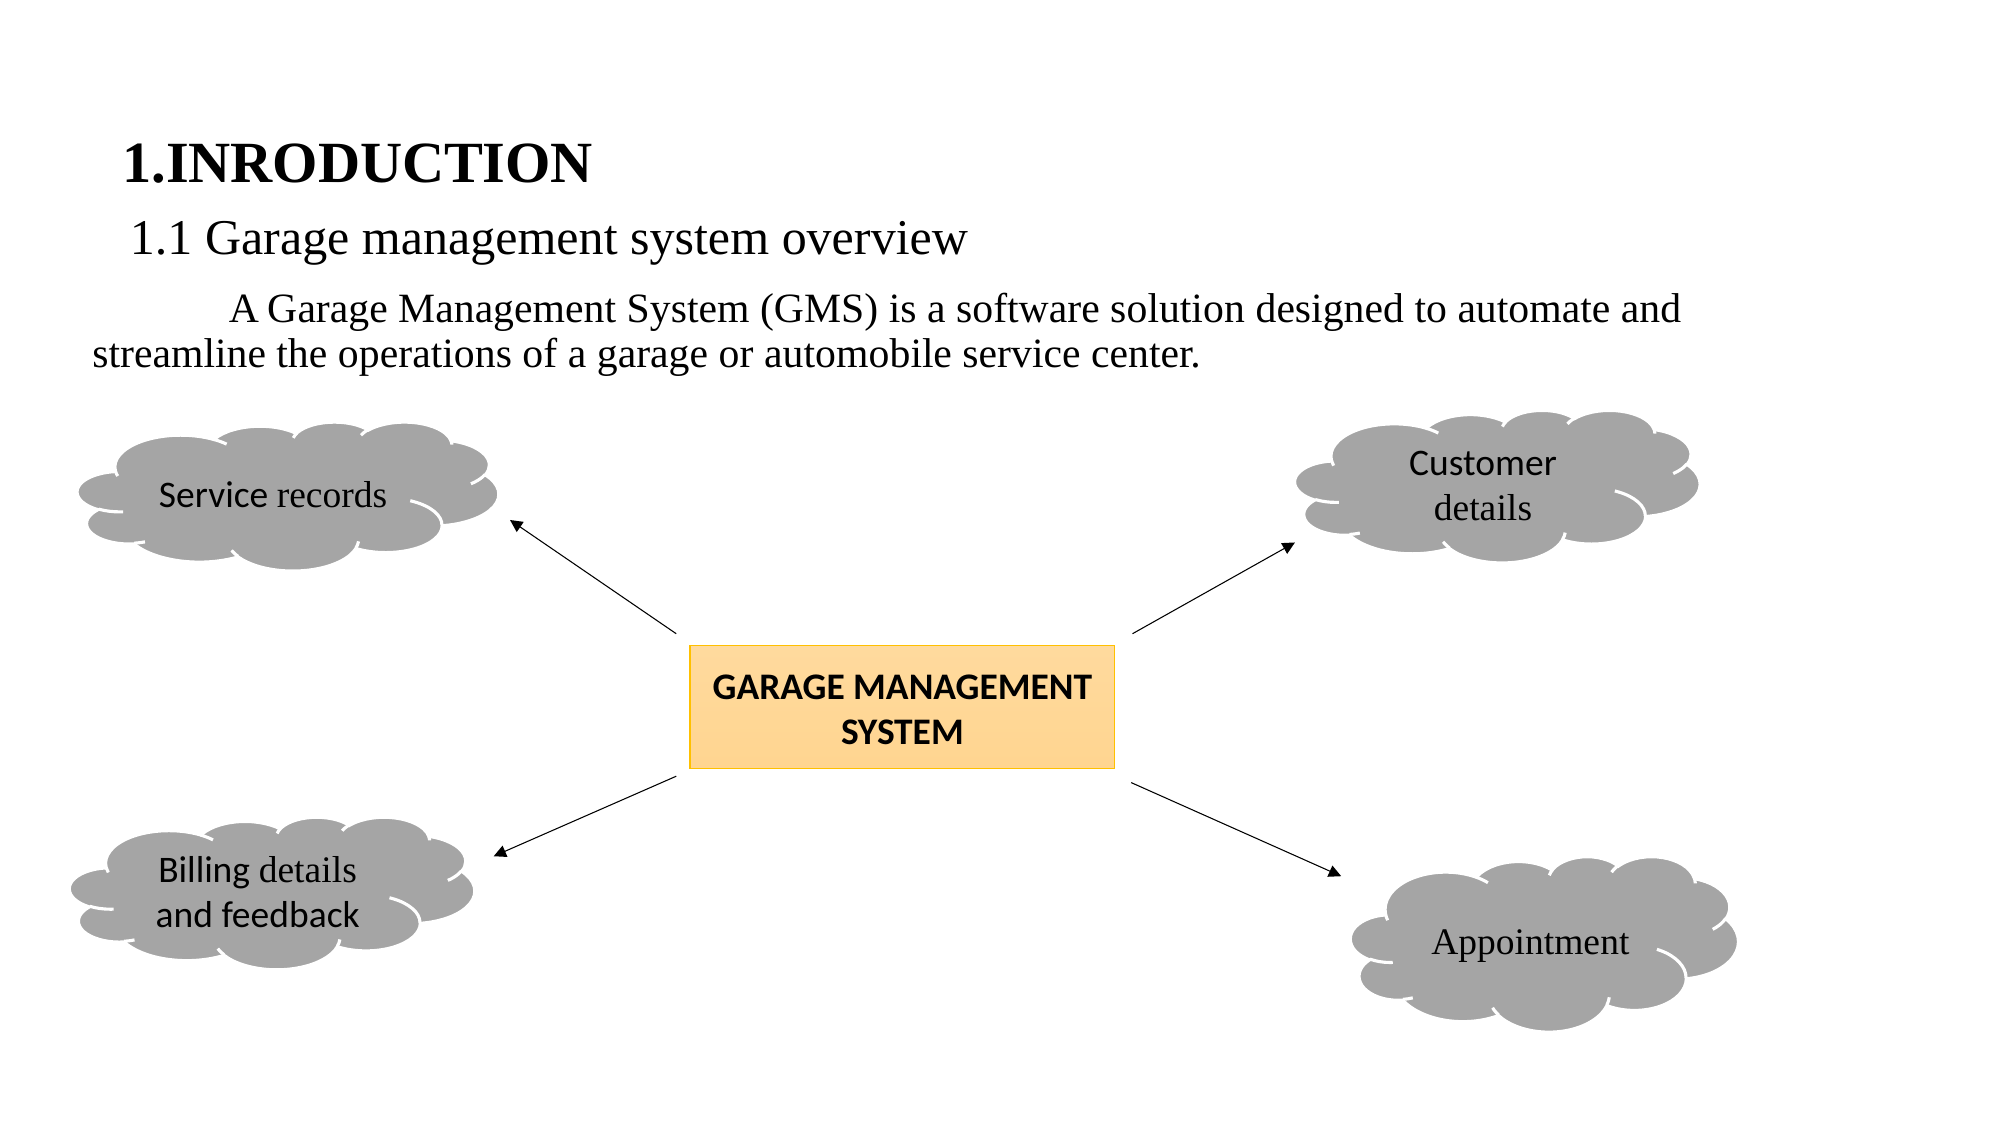

# 1.INRODUCTION
   1.1 Garage management system overview
             A Garage Management System (GMS) is a software solution designed to automate and streamline the operations of a garage or automobile service center.
Customer details
Service records
GARAGE MANAGEMENT SYSTEM
Billing details and feedback
Appointment